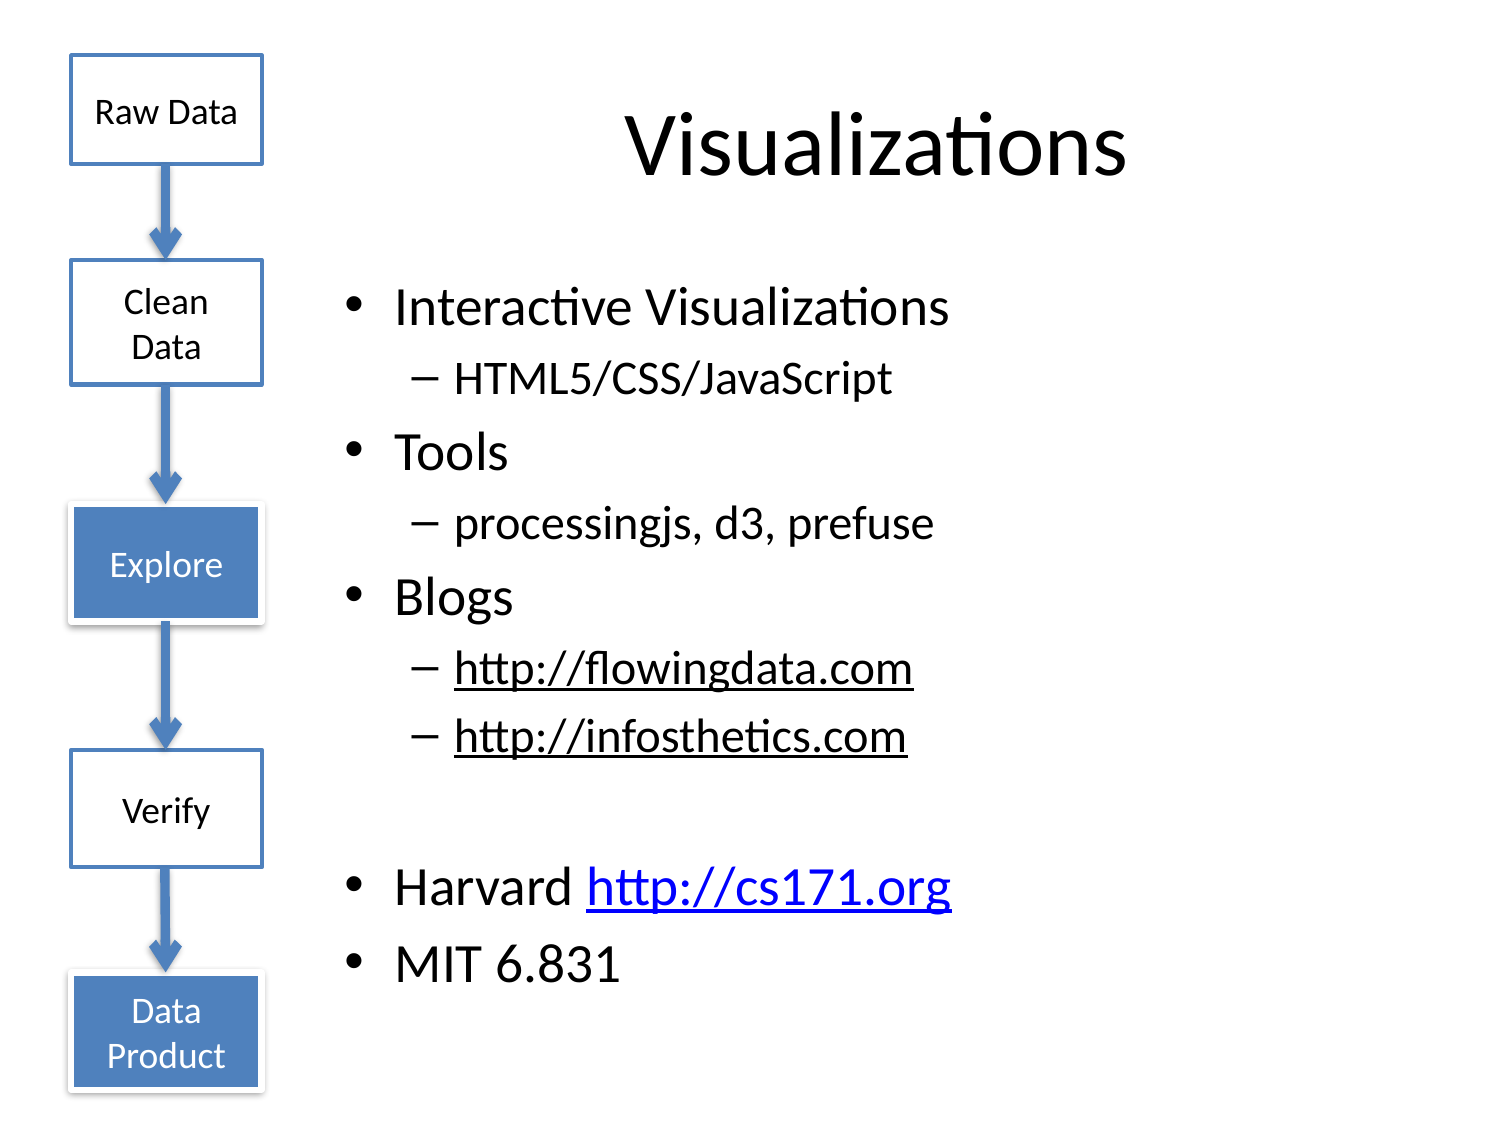

# Visualizations
Raw Data
Clean Data
Interactive Visualizations
HTML5/CSS/JavaScript
Tools
processingjs, d3, prefuse
Blogs
http://flowingdata.com
http://infosthetics.com

Harvard http://cs171.org
MIT 6.831

Explore
Verify
Data Product